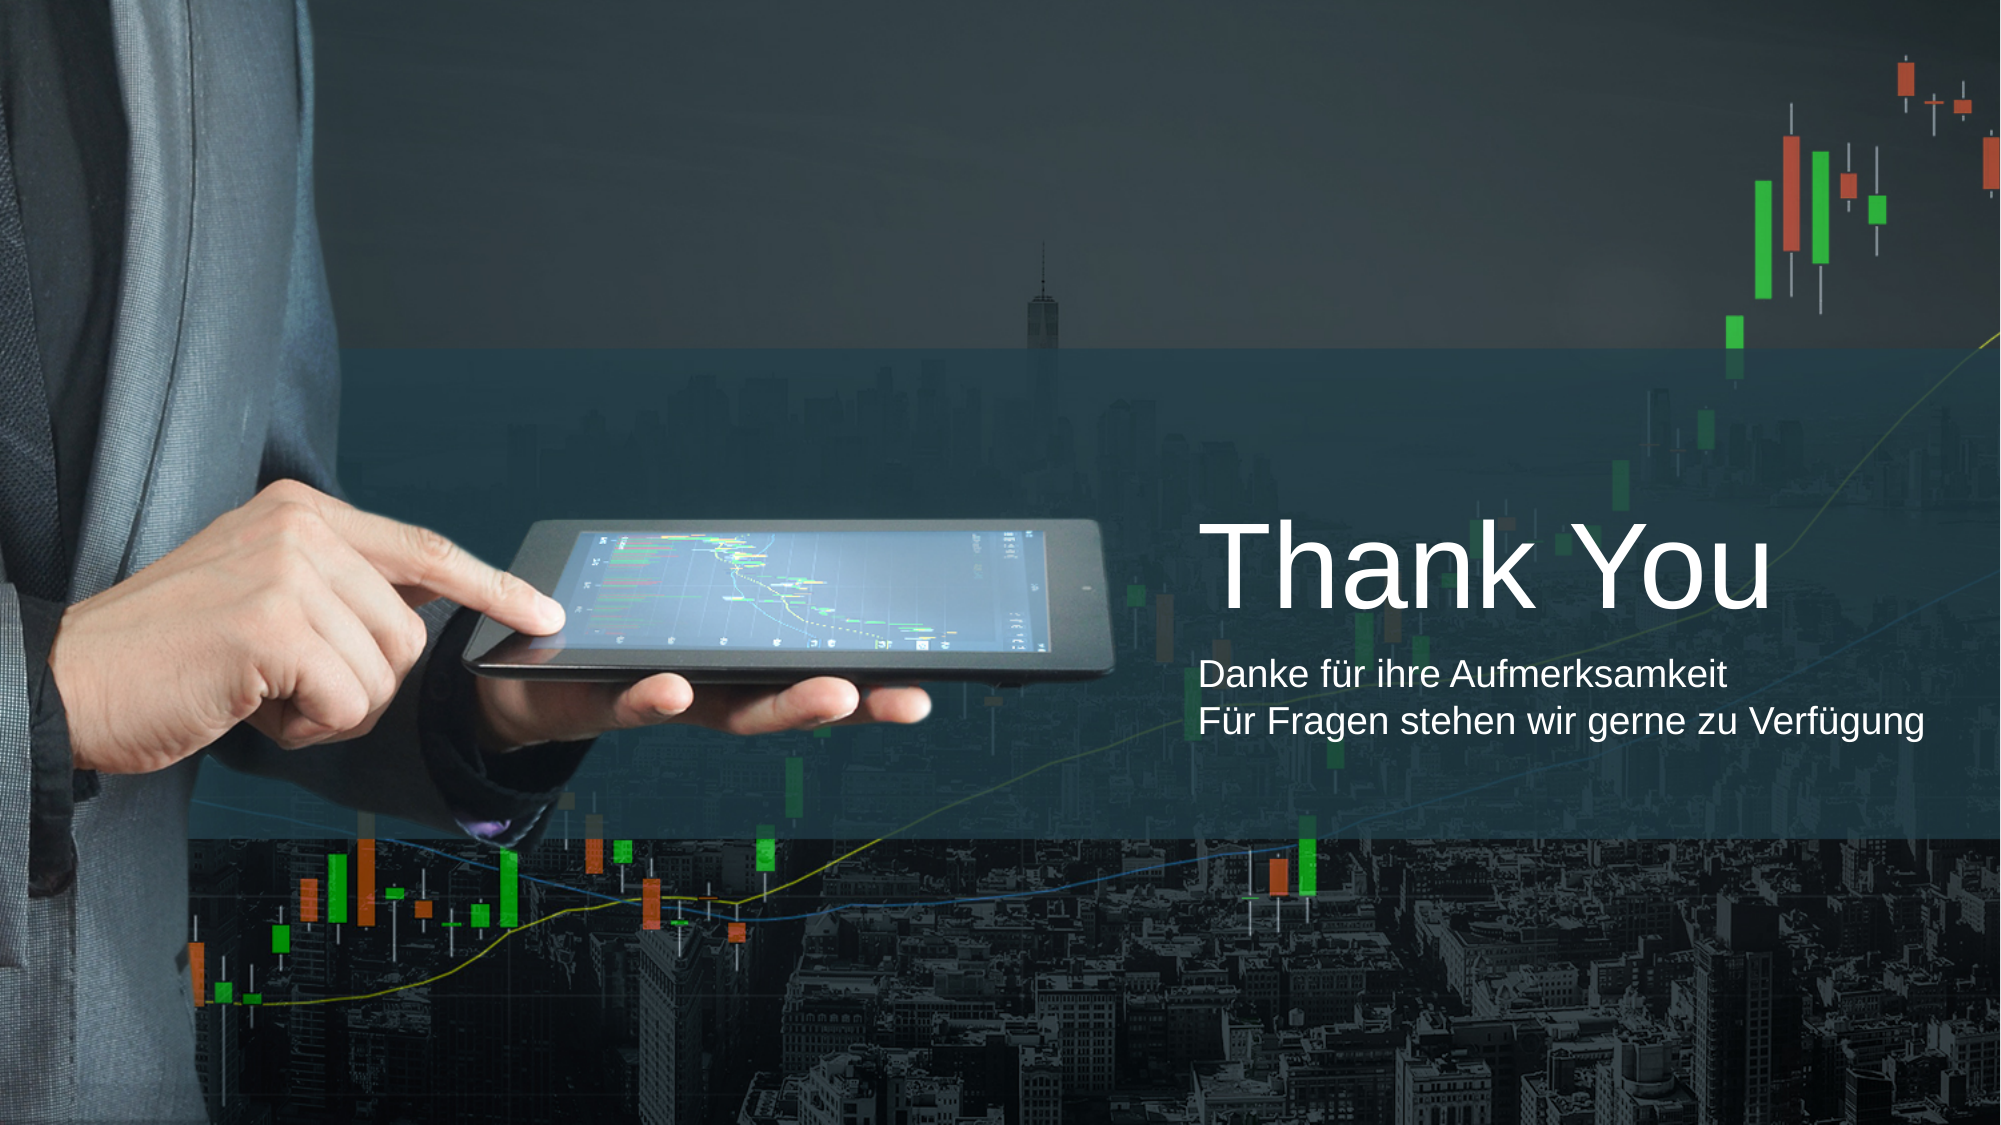

Thank You
Danke für ihre Aufmerksamkeit
Für Fragen stehen wir gerne zu Verfügung